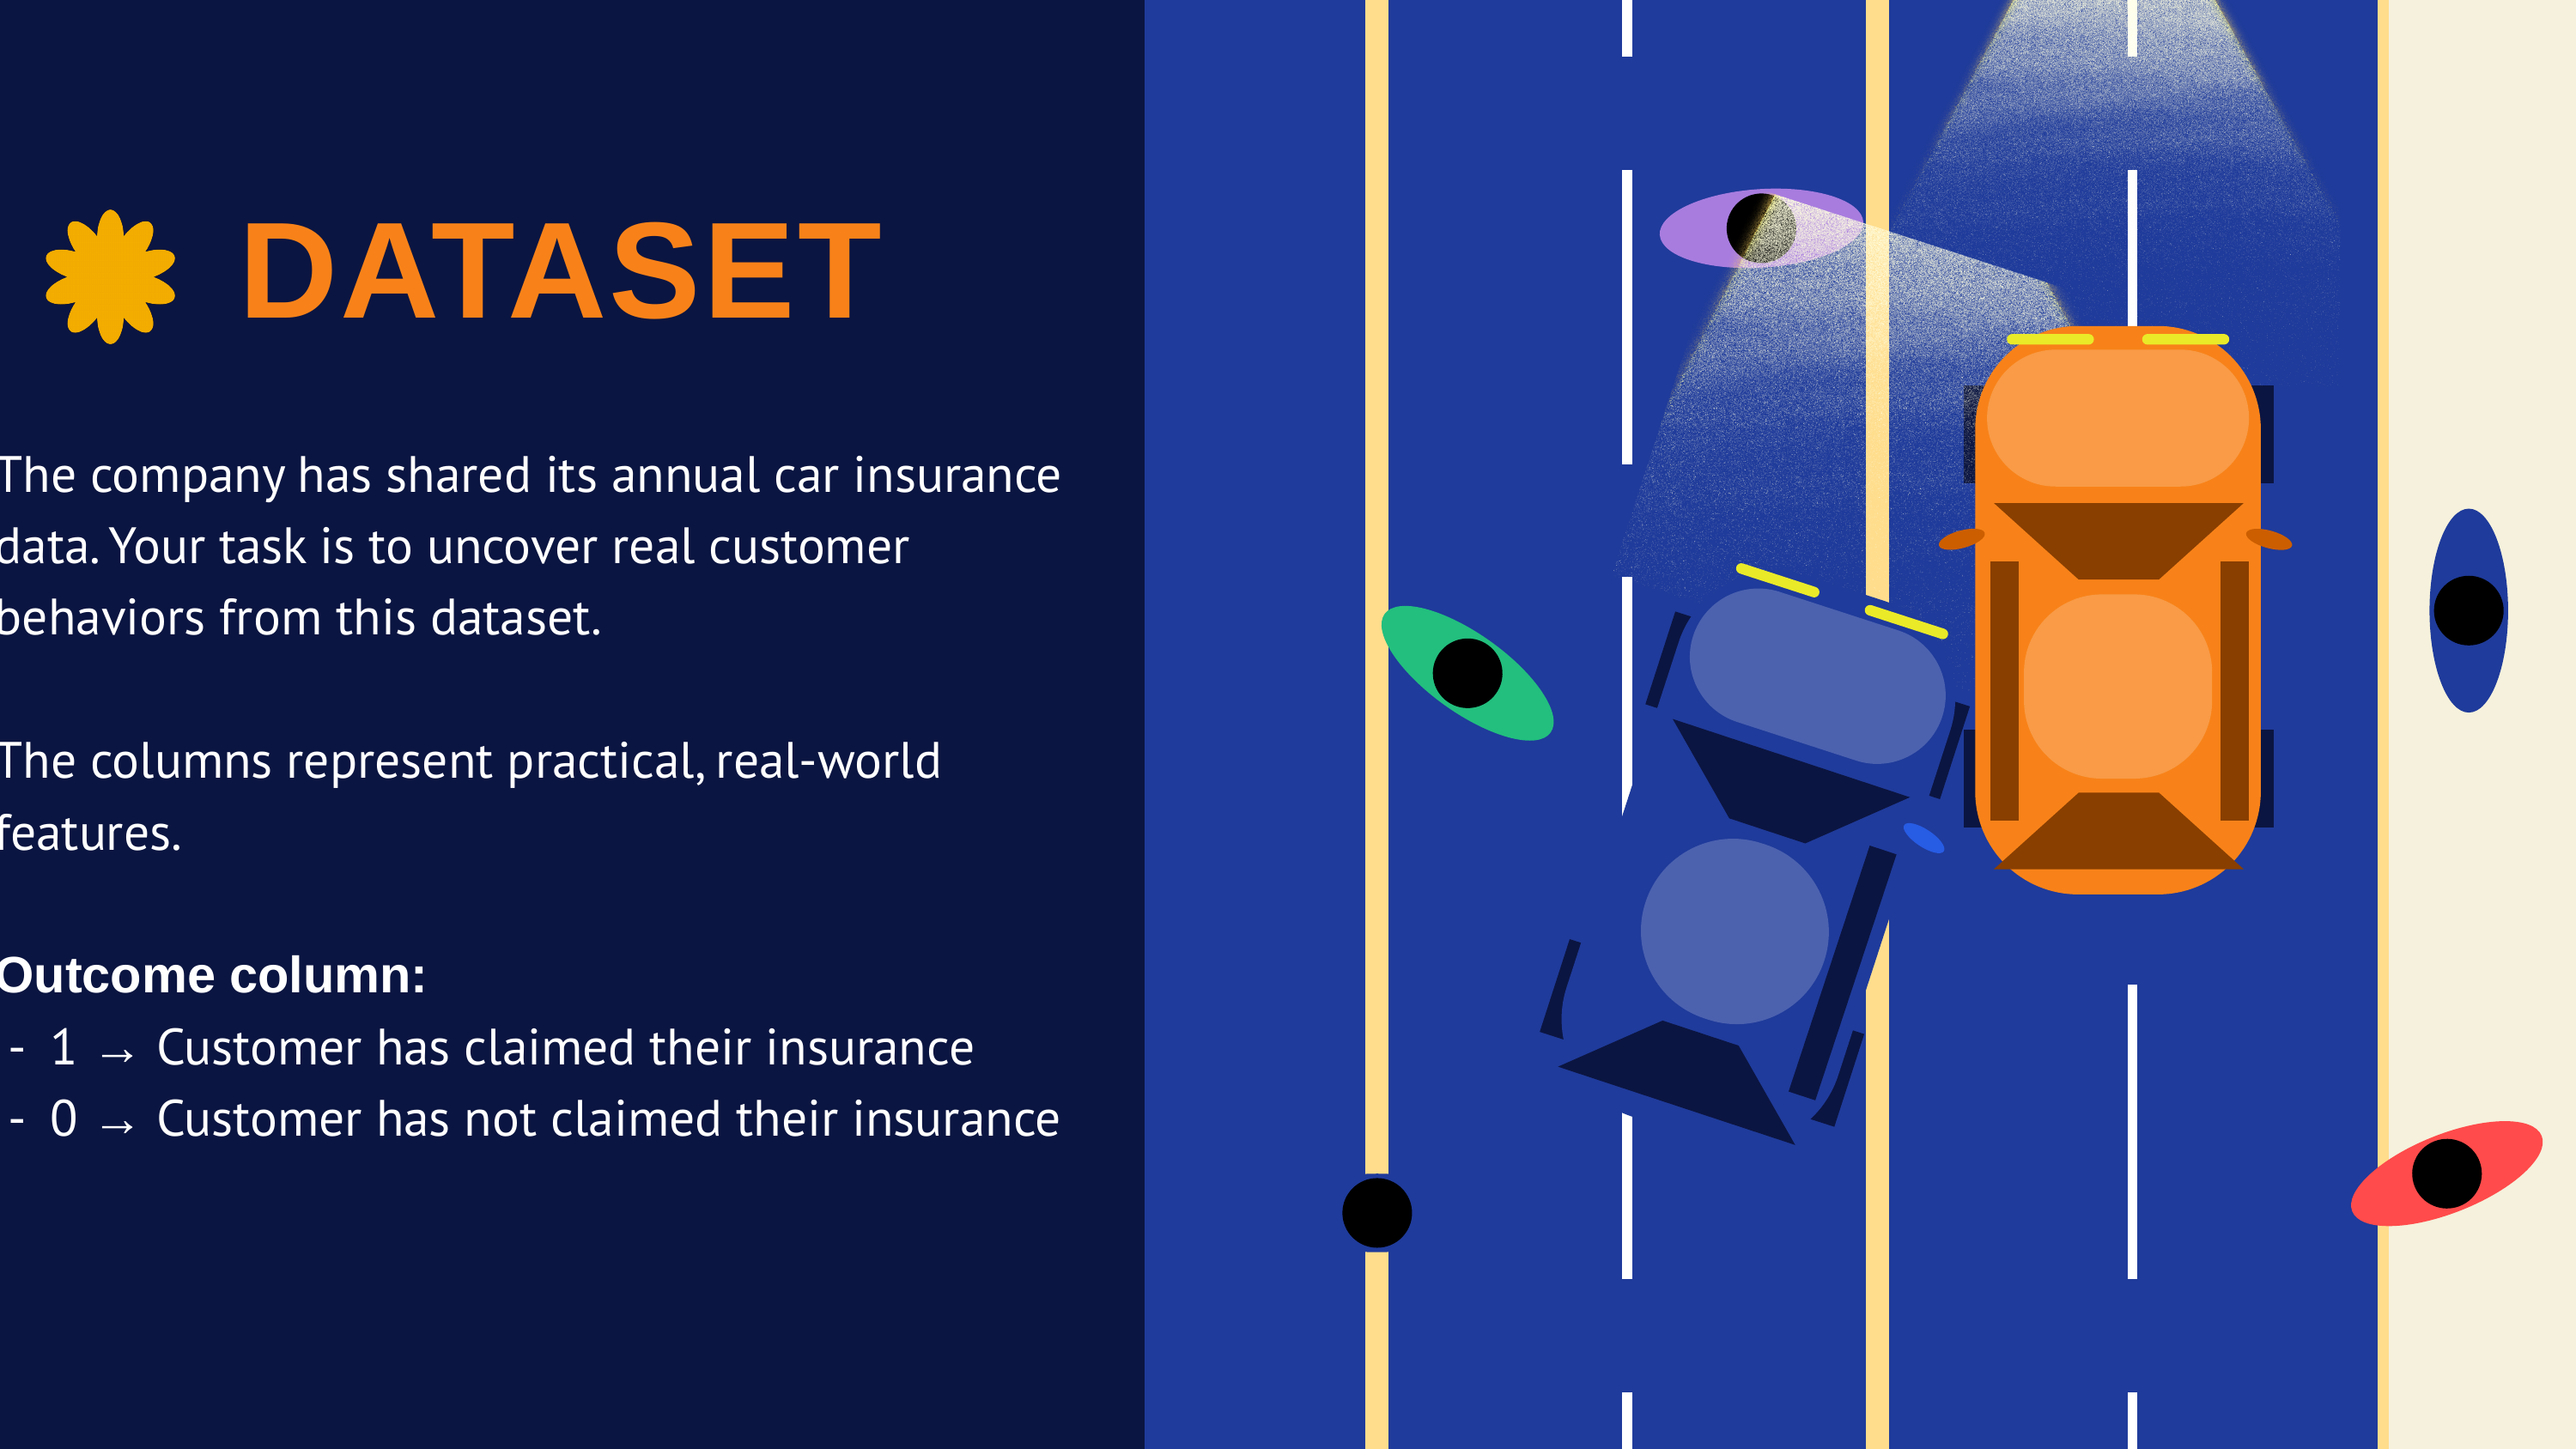

DATASET

The company has shared its annual car insurance data. Your task is to uncover real customer behaviors from this dataset.

The columns represent practical, real-world features.

Outcome column:
 -  1 → Customer has claimed their insurance
 -  0 → Customer has not claimed their insurance